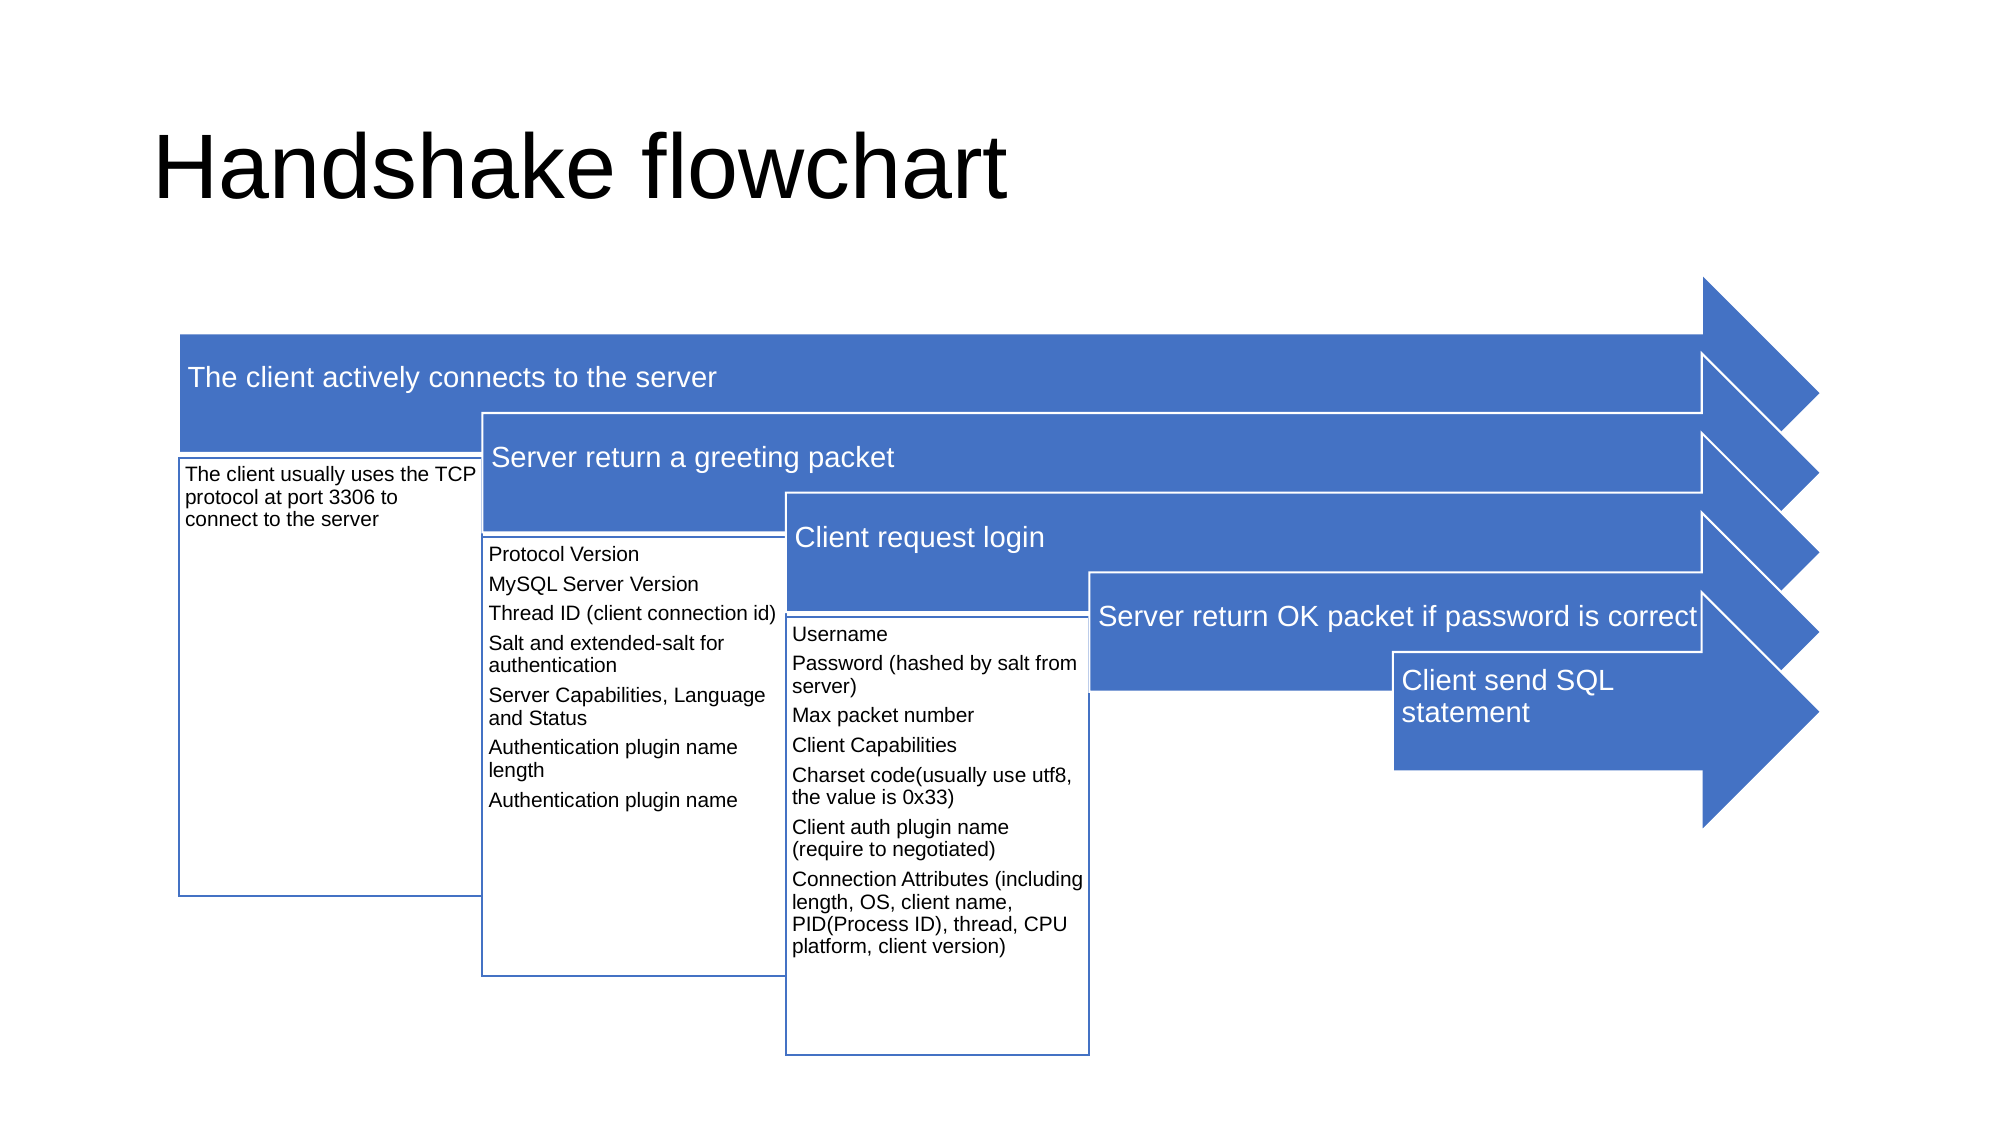

# Handshake flowchart
The client actively connects to the server
The client usually uses the TCP protocol at port 3306 to connect to the server
Server return a greeting packet
Protocol Version
MySQL Server Version
Thread ID (client connection id)
Salt and extended-salt for authentication
Server Capabilities, Language and Status
Authentication plugin name length
Authentication plugin name
Client request login
Username
Password (hashed by salt from server)
Max packet number
Client Capabilities
Charset code(usually use utf8, the value is 0x33)
Client auth plugin name (require to negotiated)
Connection Attributes (including length, OS, client name, PID(Process ID), thread, CPU platform, client version)
Server return OK packet if password is correct
Client send SQL statement